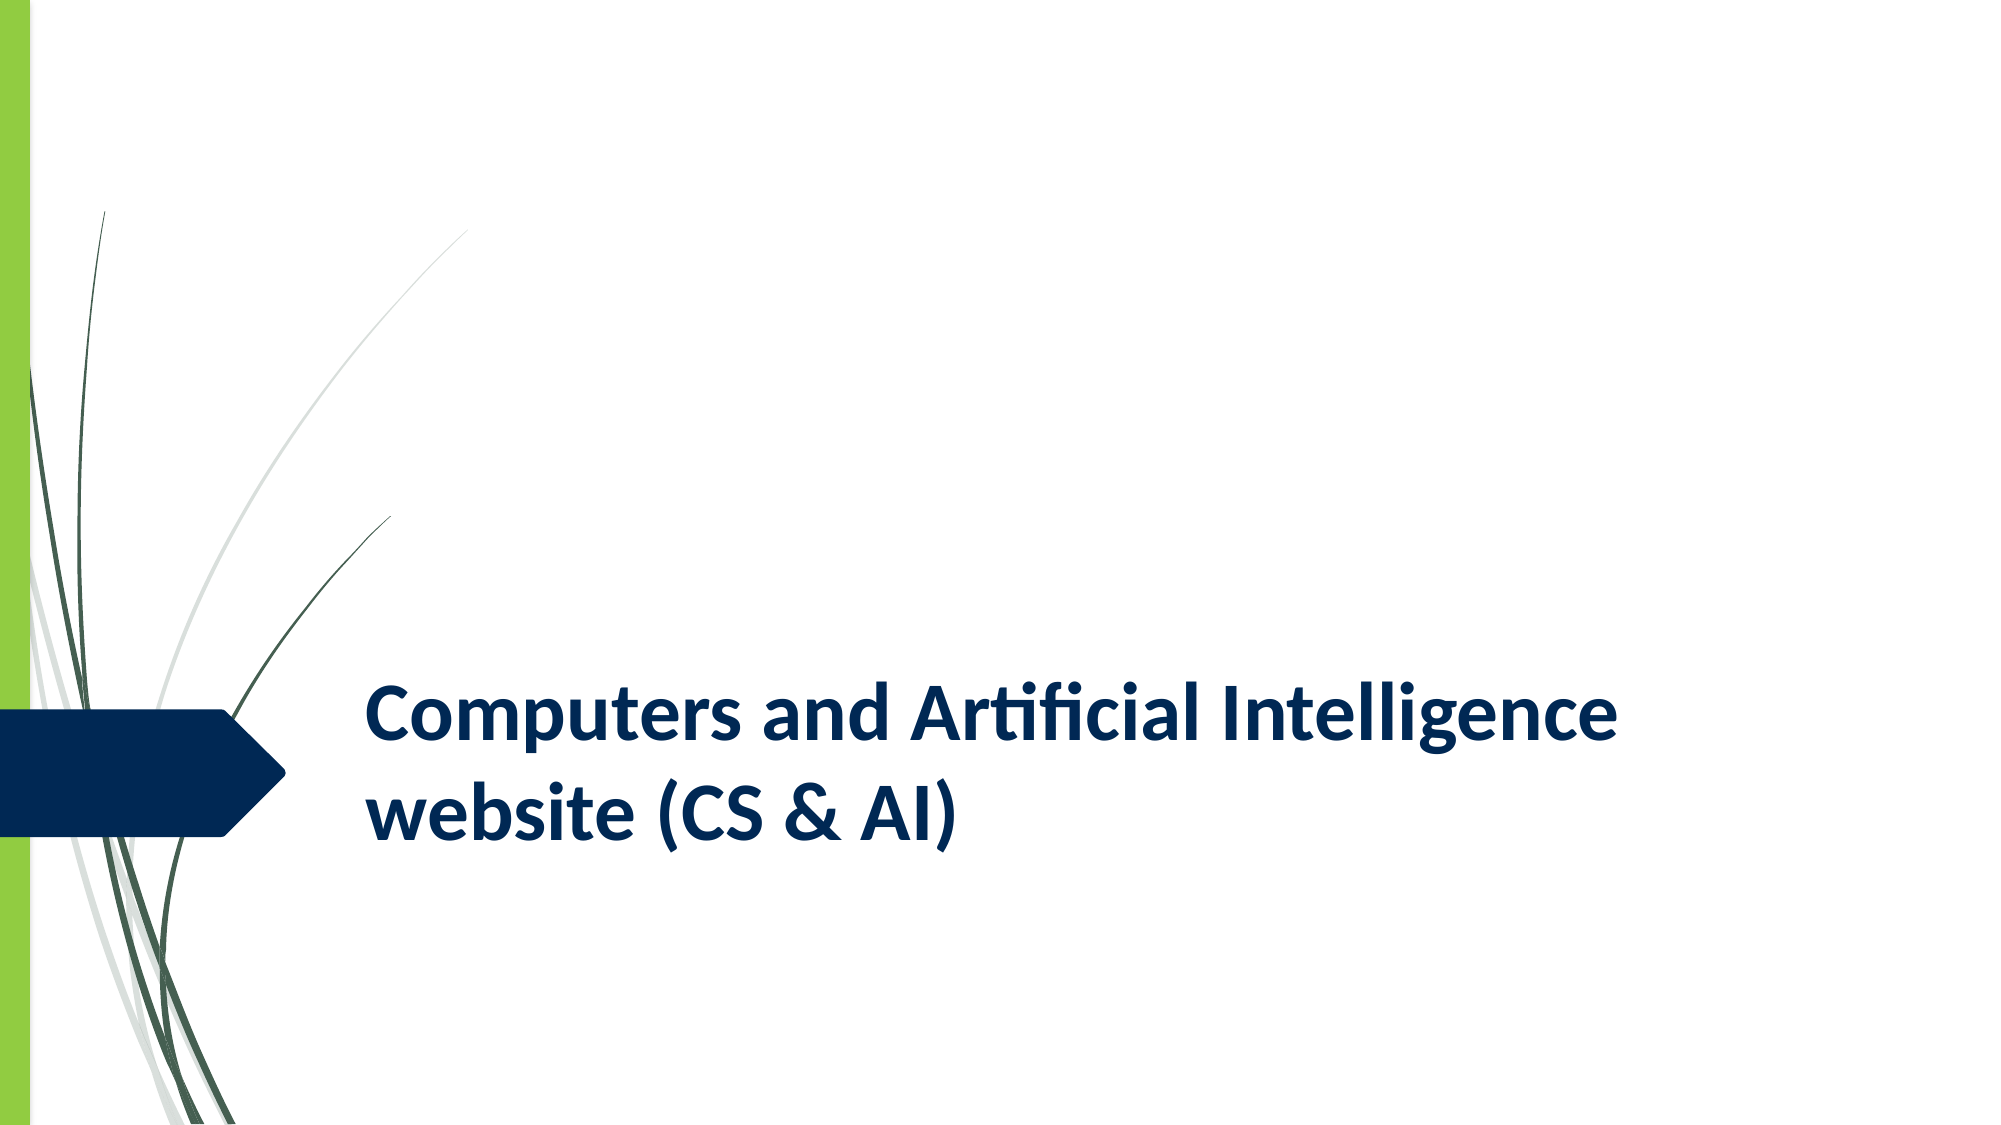

# Computers and Artificial Intelligence website (CS & AI)